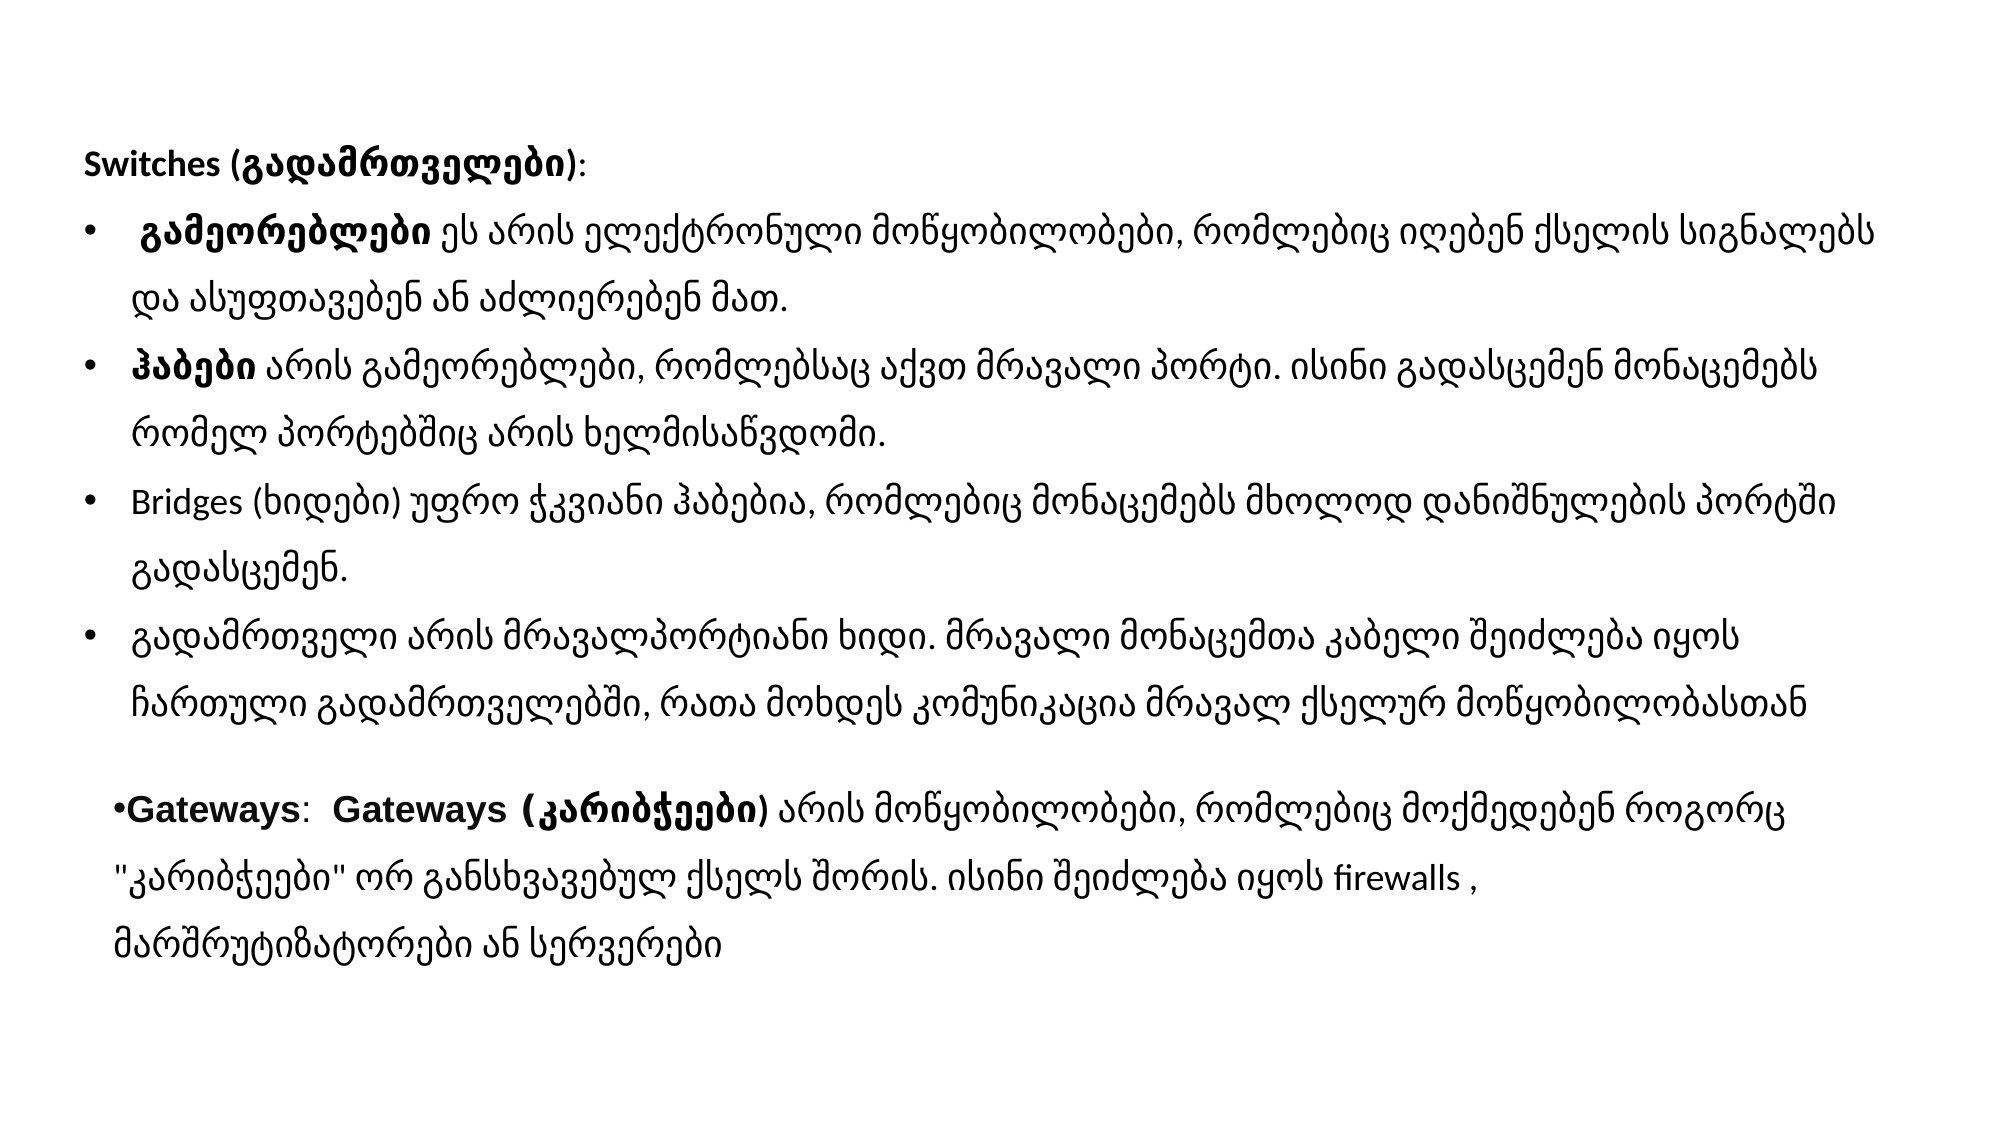

Switches (გადამრთველები):
 გამეორებლები ეს არის ელექტრონული მოწყობილობები, რომლებიც იღებენ ქსელის სიგნალებს და ასუფთავებენ ან აძლიერებენ მათ.
ჰაბები არის გამეორებლები, რომლებსაც აქვთ მრავალი პორტი. ისინი გადასცემენ მონაცემებს რომელ პორტებშიც არის ხელმისაწვდომი.
Bridges (ხიდები) უფრო ჭკვიანი ჰაბებია, რომლებიც მონაცემებს მხოლოდ დანიშნულების პორტში გადასცემენ.
გადამრთველი არის მრავალპორტიანი ხიდი. მრავალი მონაცემთა კაბელი შეიძლება იყოს ჩართული გადამრთველებში, რათა მოხდეს კომუნიკაცია მრავალ ქსელურ მოწყობილობასთან
Gateways:  Gateways (კარიბჭეები) არის მოწყობილობები, რომლებიც მოქმედებენ როგორც "კარიბჭეები" ორ განსხვავებულ ქსელს შორის. ისინი შეიძლება იყოს firewalls , მარშრუტიზატორები ან სერვერები